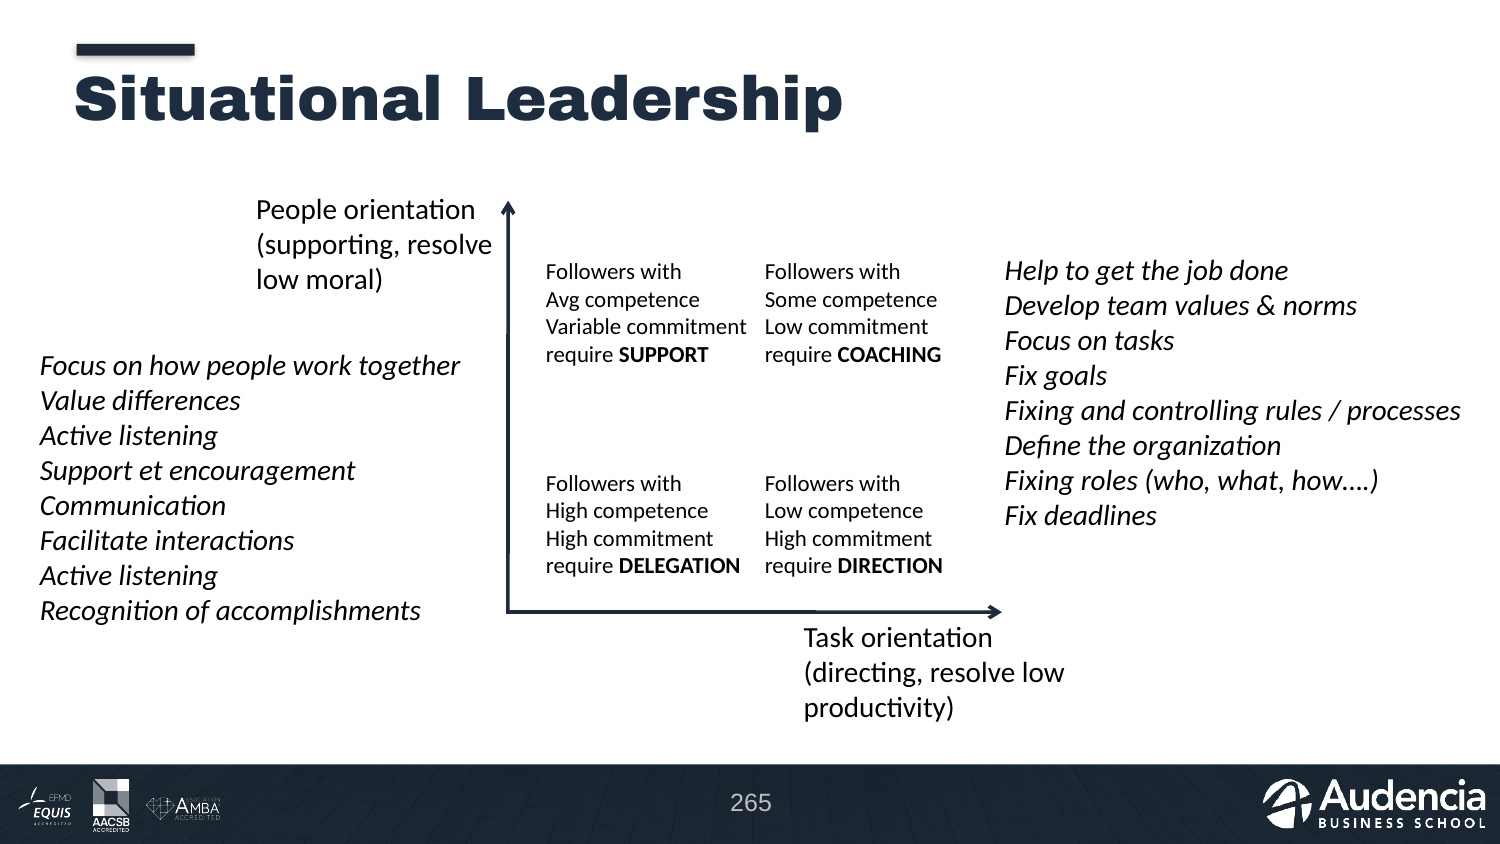

# Situational Leadership

People orientation
(supporting, resolve low moral)
Help to get the job done
Develop team values & norms
Focus on tasks
Fix goals
Fixing and controlling rules / processes
Define the organization
Fixing roles (who, what, how….)
Fix deadlines

Followers with
Avg competence Variable commitment require SUPPORT
Followers with
Some competence Low commitment require COACHING
Focus on how people work together
Value differences
Active listening
Support et encouragement
Communication
Facilitate interactions
Active listening
Recognition of accomplishments

Followers with
High competence High commitment require DELEGATION
Followers with
Low competence High commitment require DIRECTION
Task orientation
(directing, resolve low productivity)
265